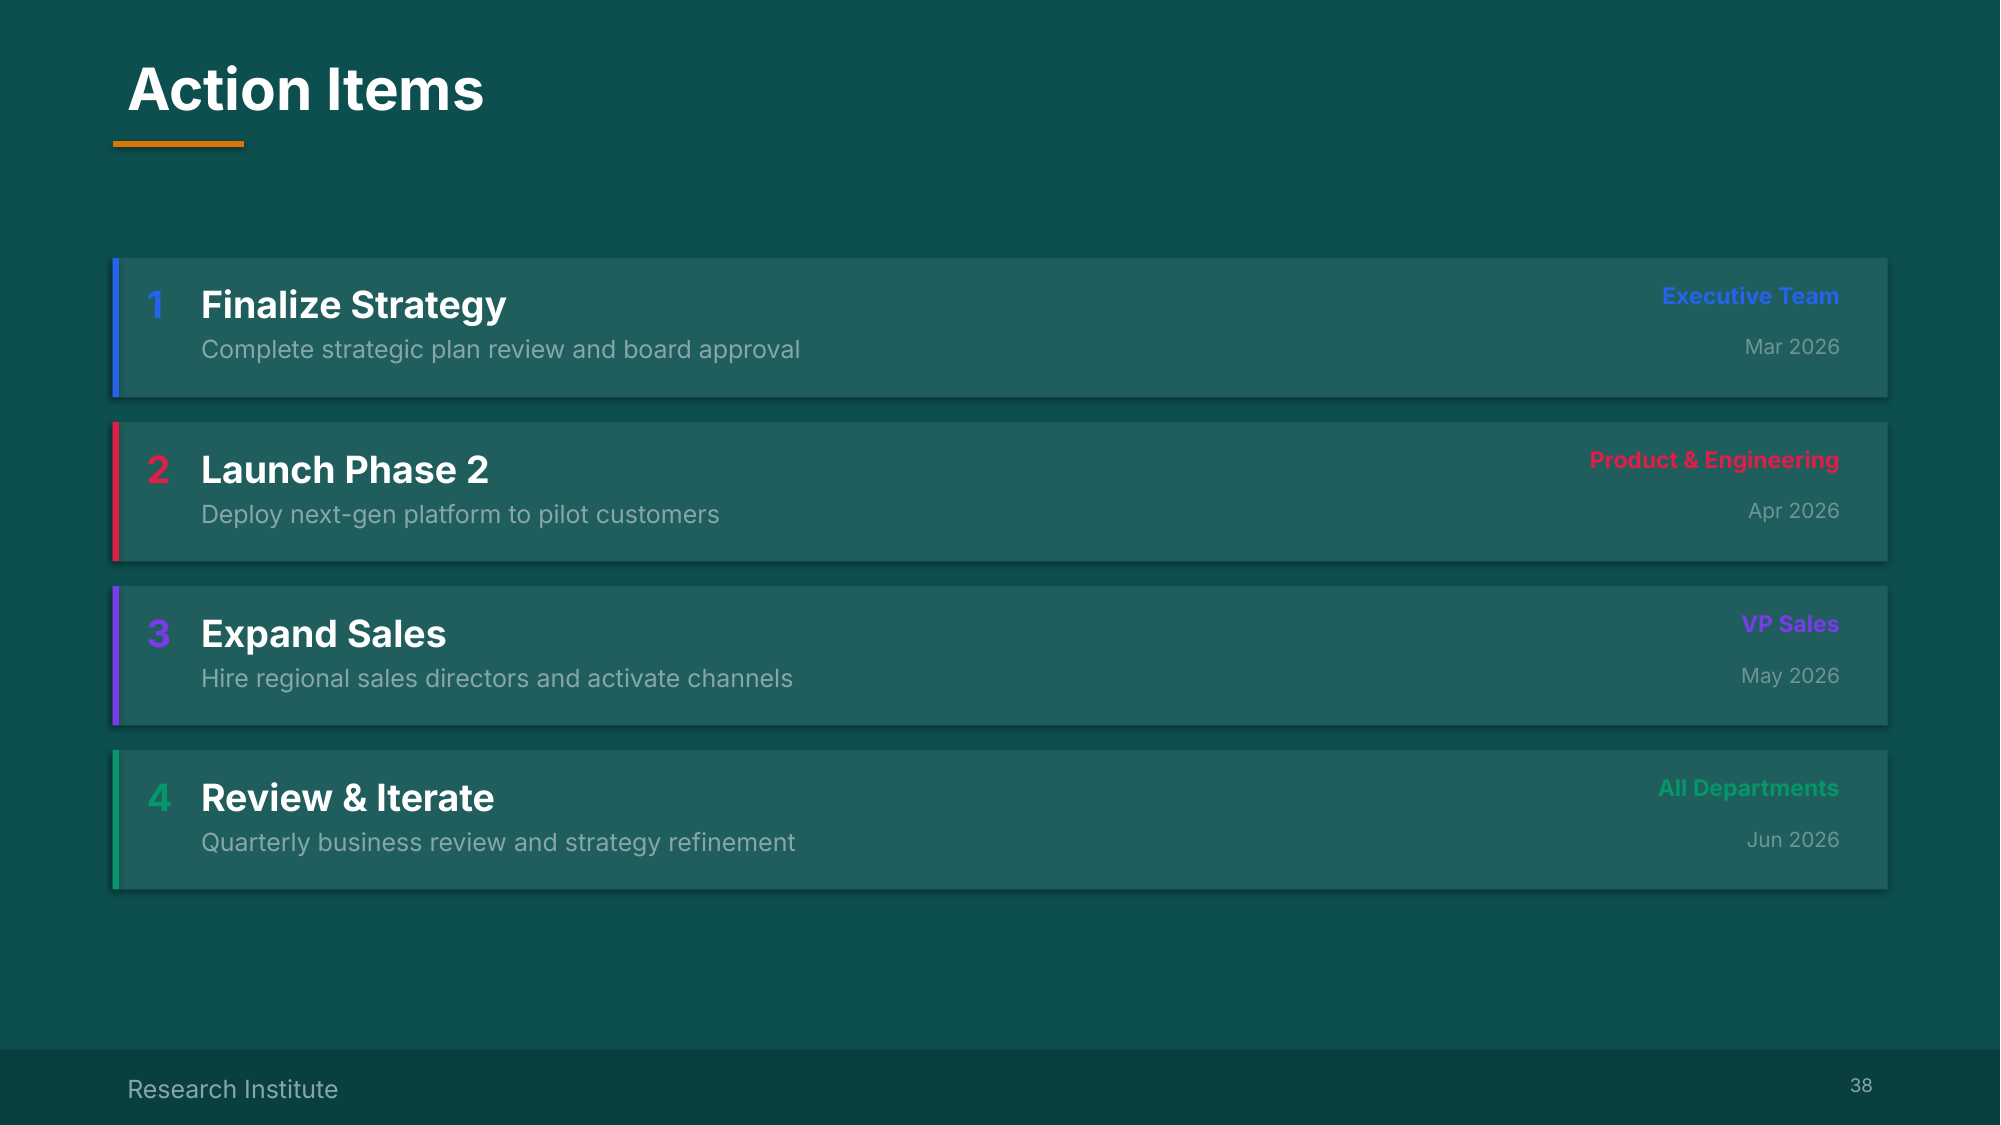

Action Items

1
Finalize Strategy
Executive Team
Complete strategic plan review and board approval
Mar 2026

2
Launch Phase 2
Product & Engineering
Deploy next-gen platform to pilot customers
Apr 2026

3
Expand Sales
VP Sales
Hire regional sales directors and activate channels
May 2026

4
Review & Iterate
All Departments
Quarterly business review and strategy refinement
Jun 2026

Research Institute
38